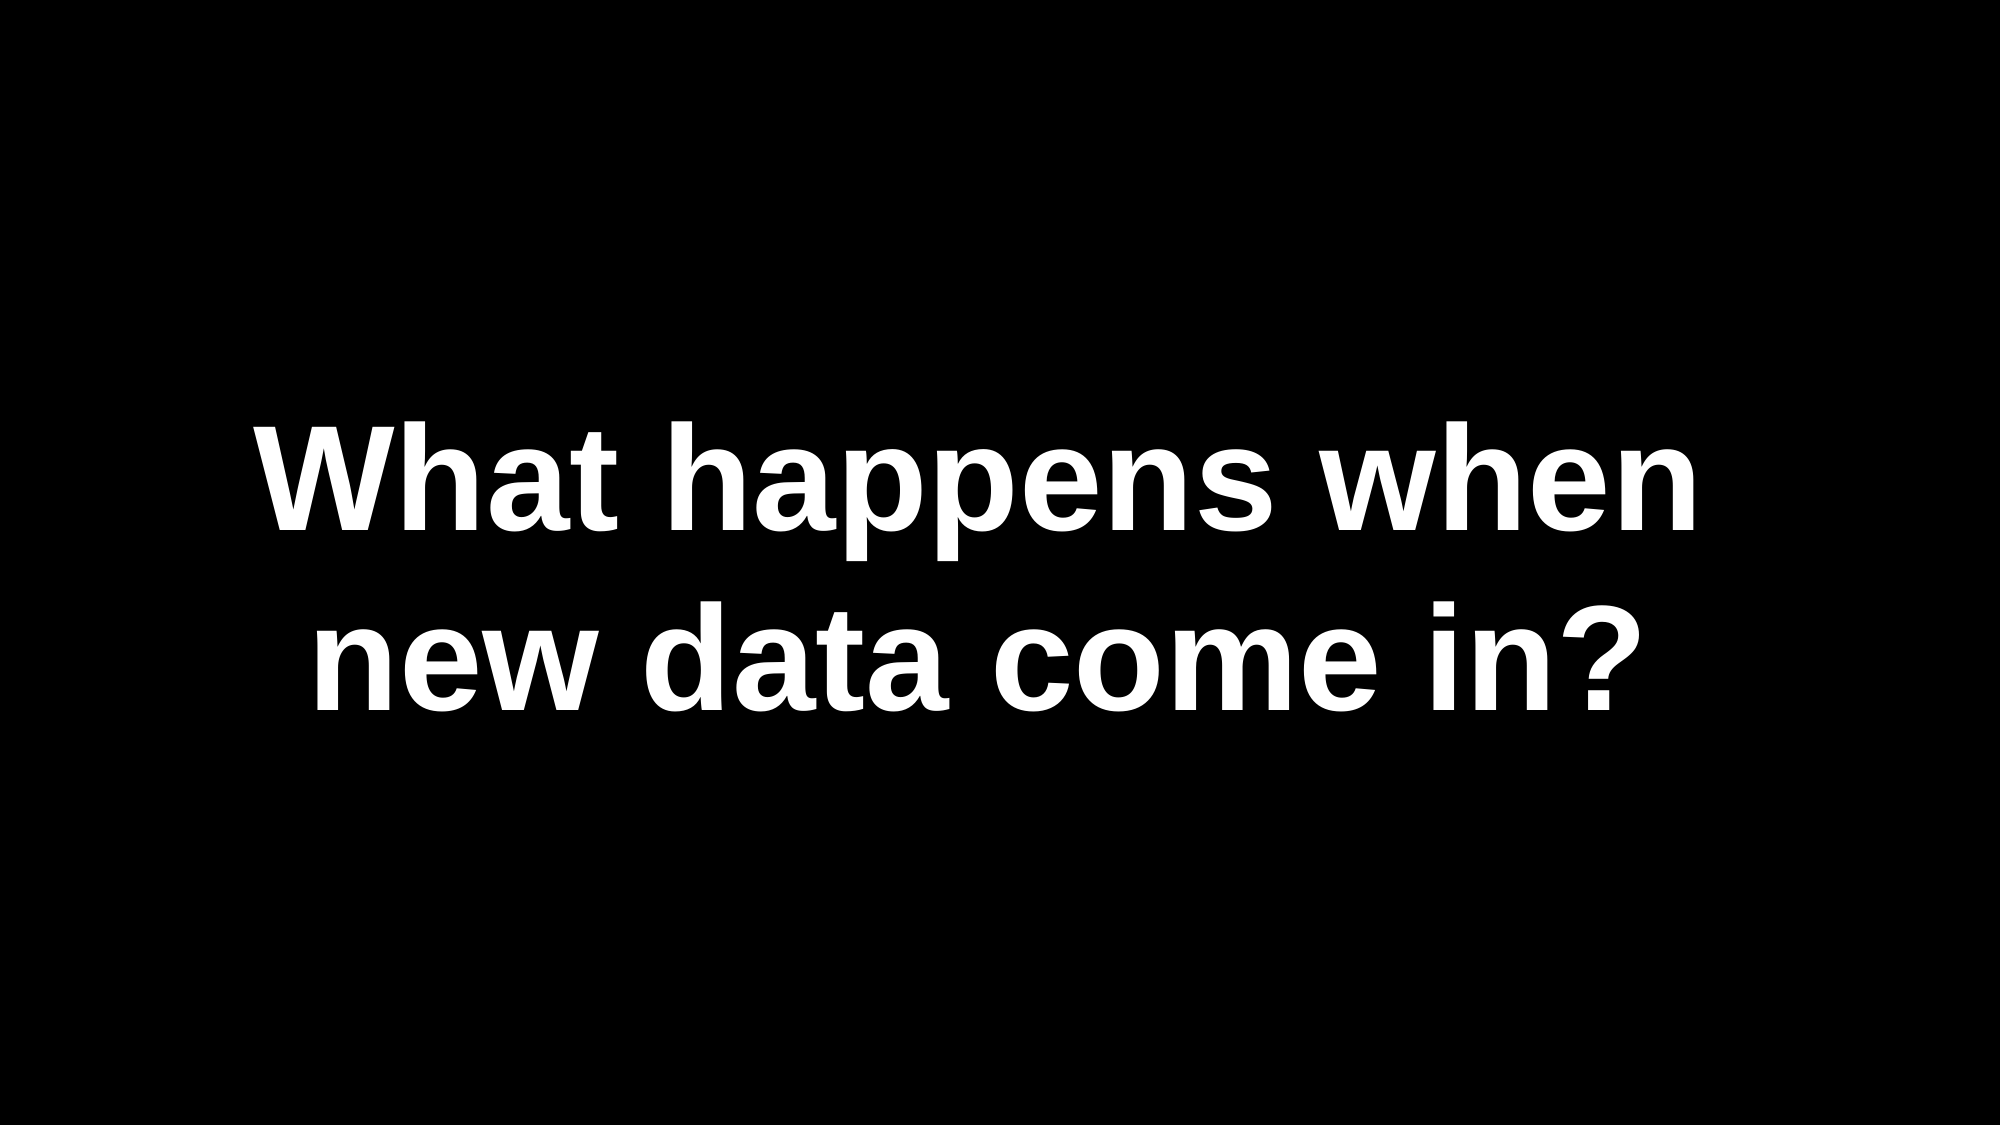

What happens when
new data come in?